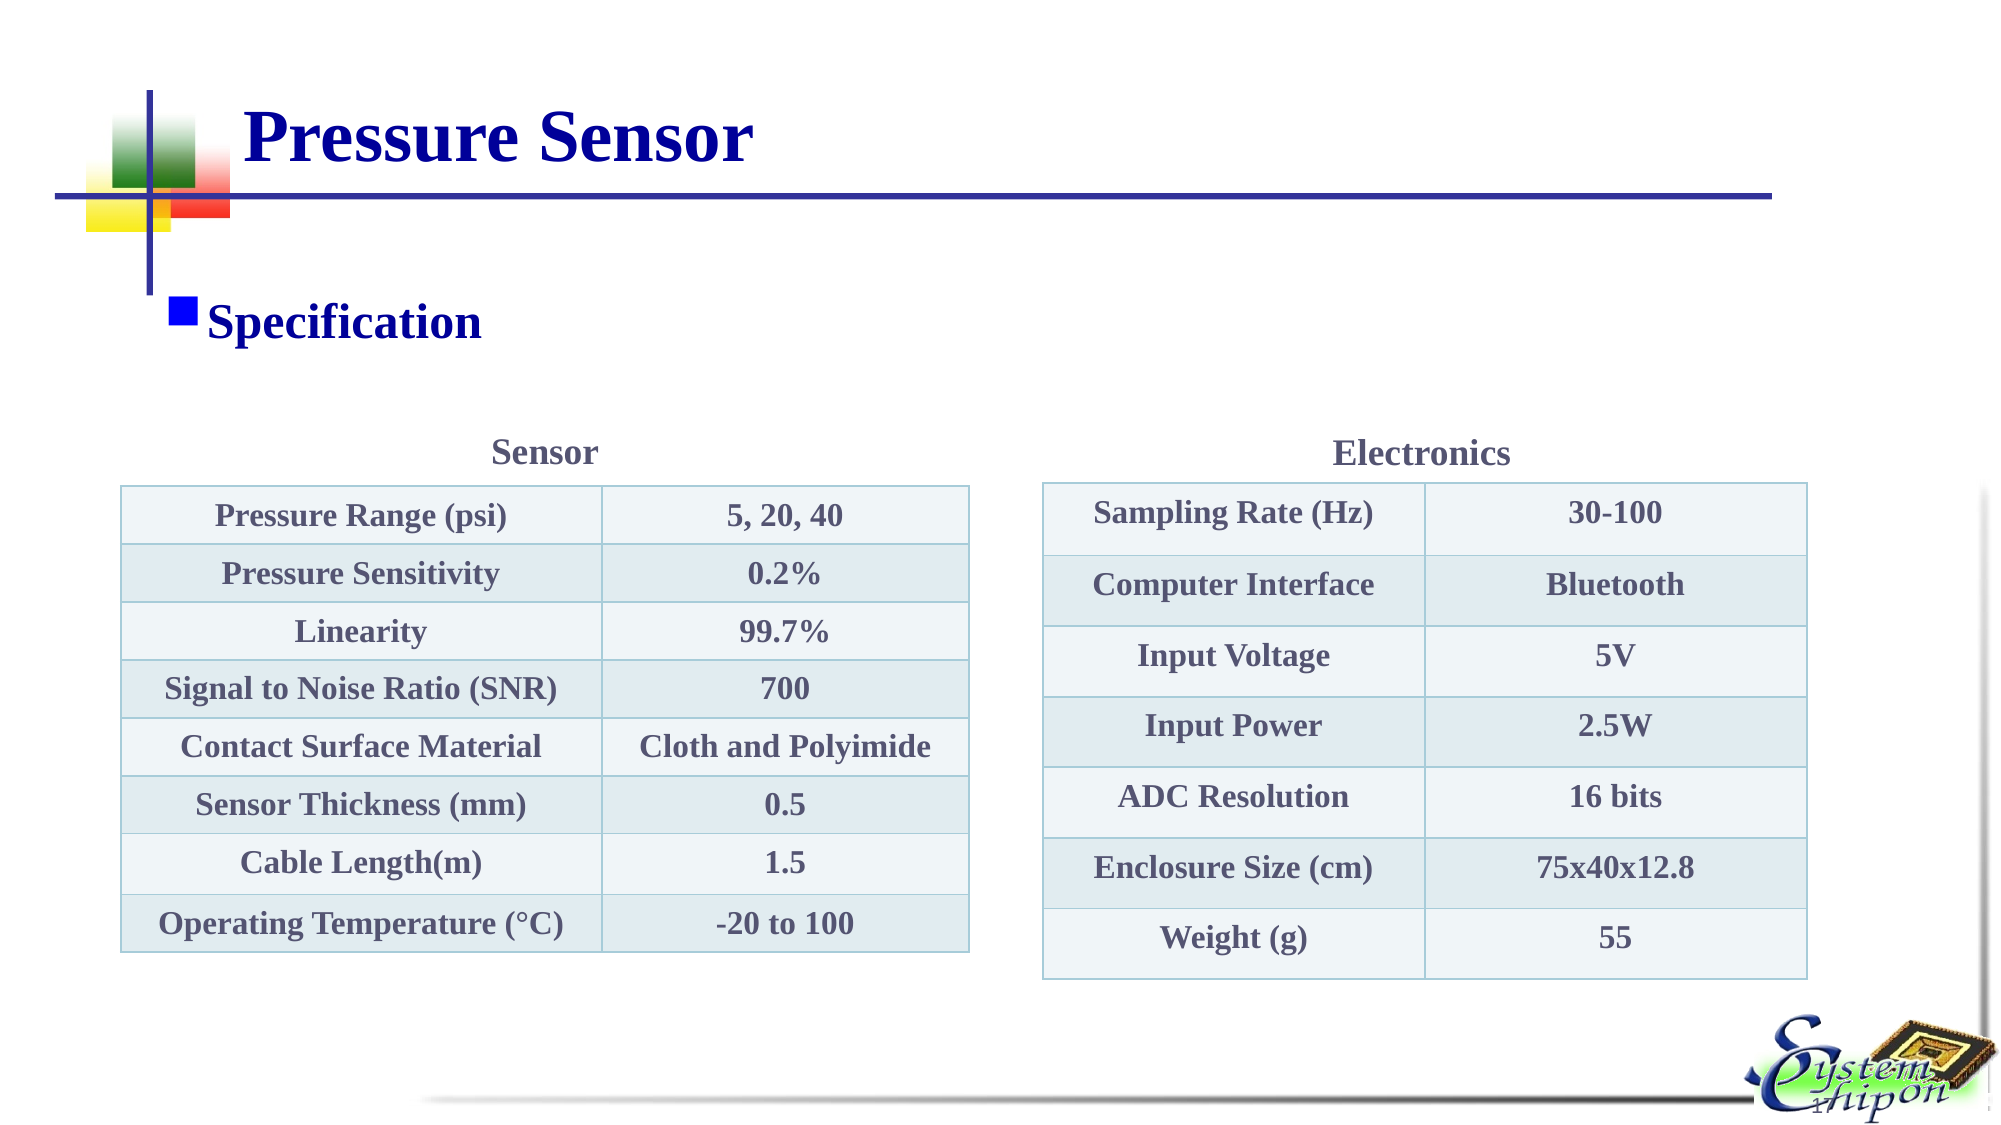

# Pressure Sensor
Specification

Sensor
Electronics
| Sampling Rate (Hz) | 30-100 |
| --- | --- |
| Computer Interface | Bluetooth |
| Input Voltage | 5V |
| Input Power | 2.5W |
| ADC Resolution | 16 bits |
| Enclosure Size (cm) | 75x40x12.8 |
| Weight (g) | 55 |
| Pressure Range (psi) | 5, 20, 40 |
| --- | --- |
| Pressure Sensitivity | 0.2% |
| Linearity | 99.7% |
| Signal to Noise Ratio (SNR) | 700 |
| Contact Surface Material | Cloth and Polyimide |
| Sensor Thickness (mm) | 0.5 |
| Cable Length(m) | 1.5 |
| Operating Temperature (°C) | -20 to 100 |
17